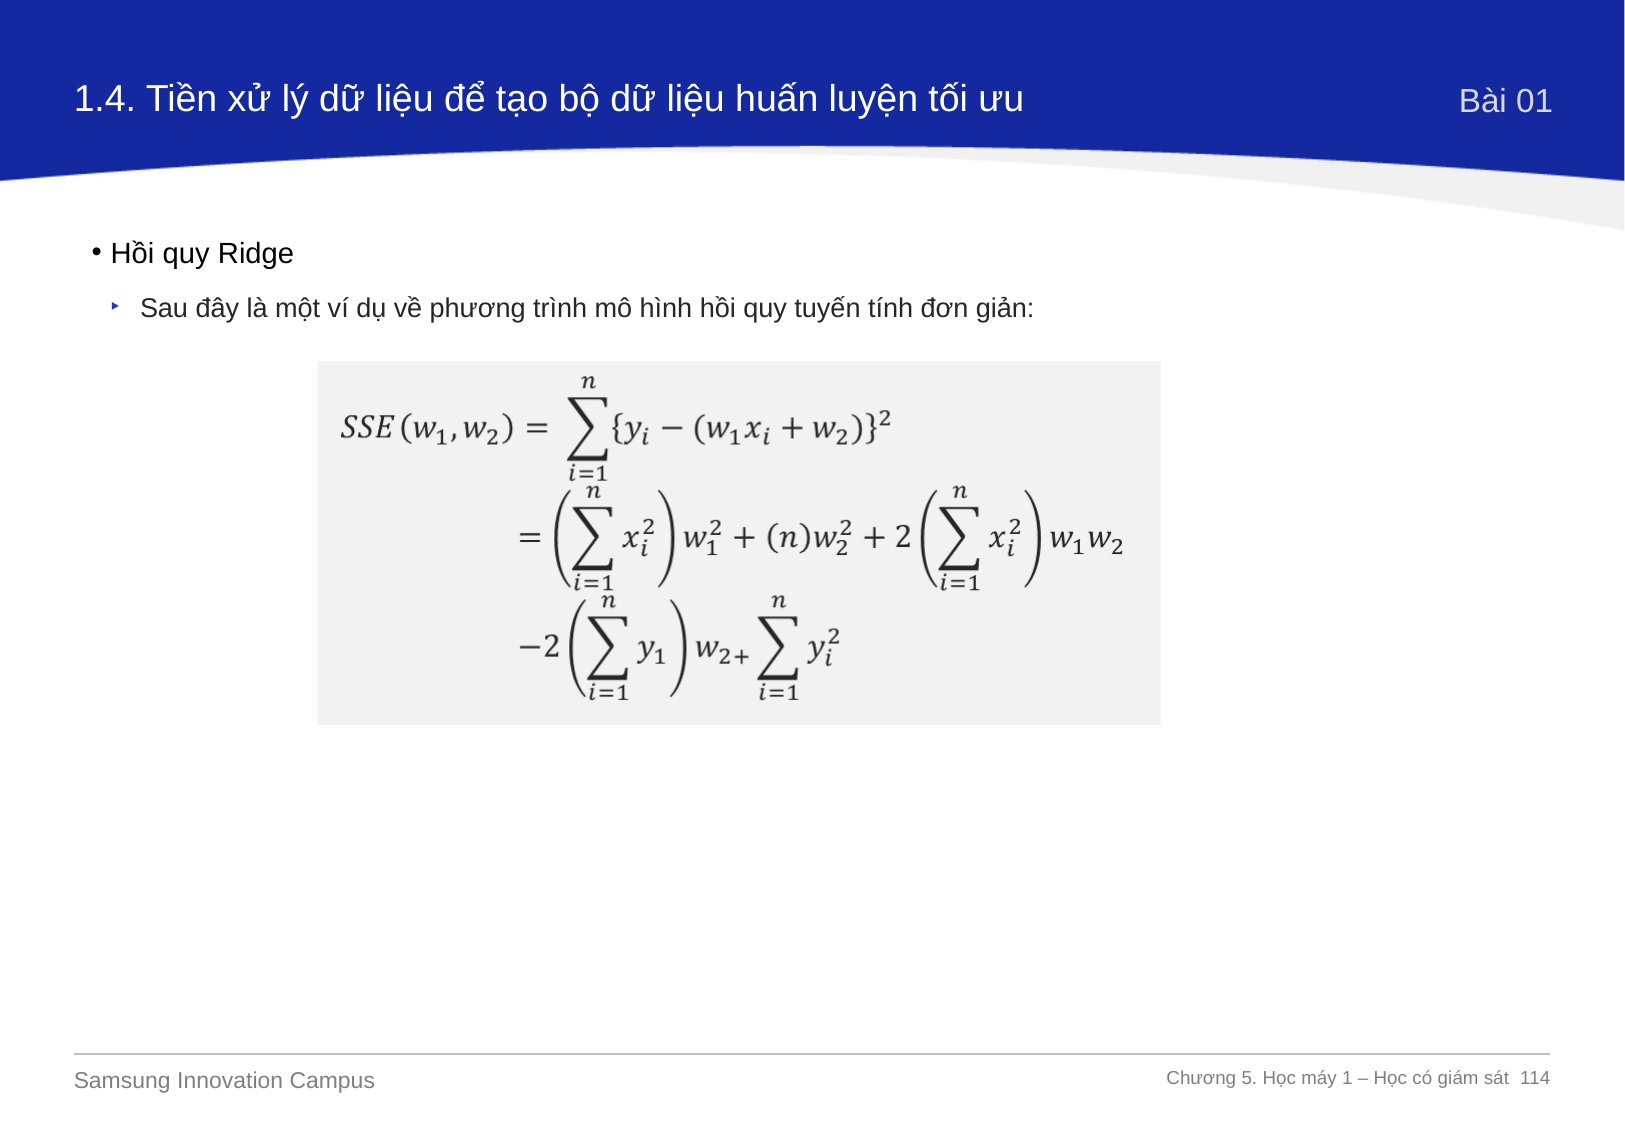

1.4. Tiền xử lý dữ liệu để tạo bộ dữ liệu huấn luyện tối ưu
Bài 01
Hồi quy Ridge
Sau đây là một ví dụ về phương trình mô hình hồi quy tuyến tính đơn giản: